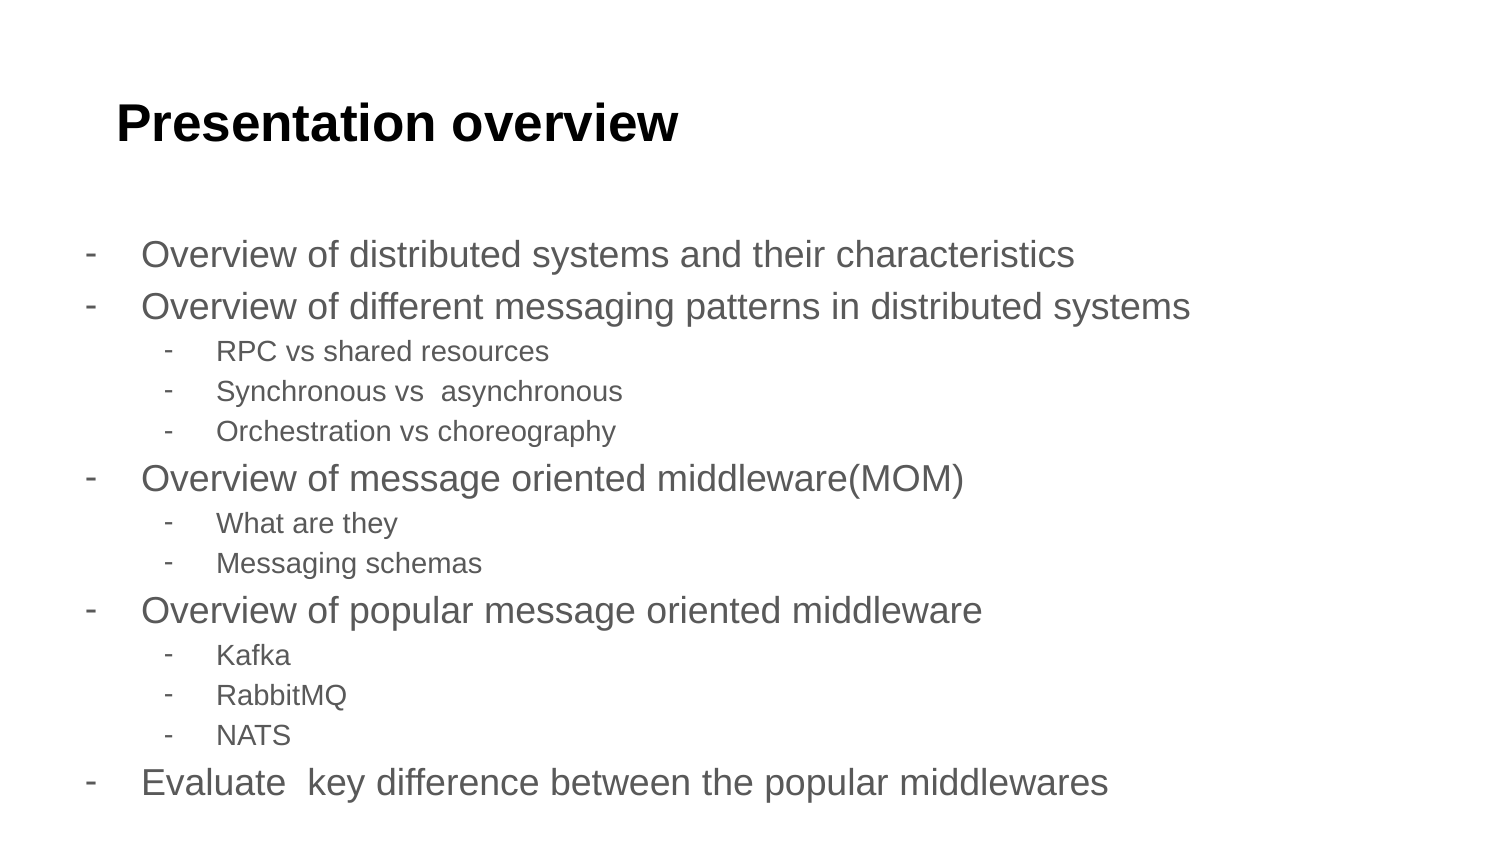

# Presentation overview

Overview of distributed systems and their characteristics
Overview of different messaging patterns in distributed systems
RPC vs shared resources
Synchronous vs  asynchronous
Orchestration vs choreography
Overview of message oriented middleware(MOM)
What are they
Messaging schemas
Overview of popular message oriented middleware
Kafka
RabbitMQ
NATS
Evaluate  key difference between the popular middlewares